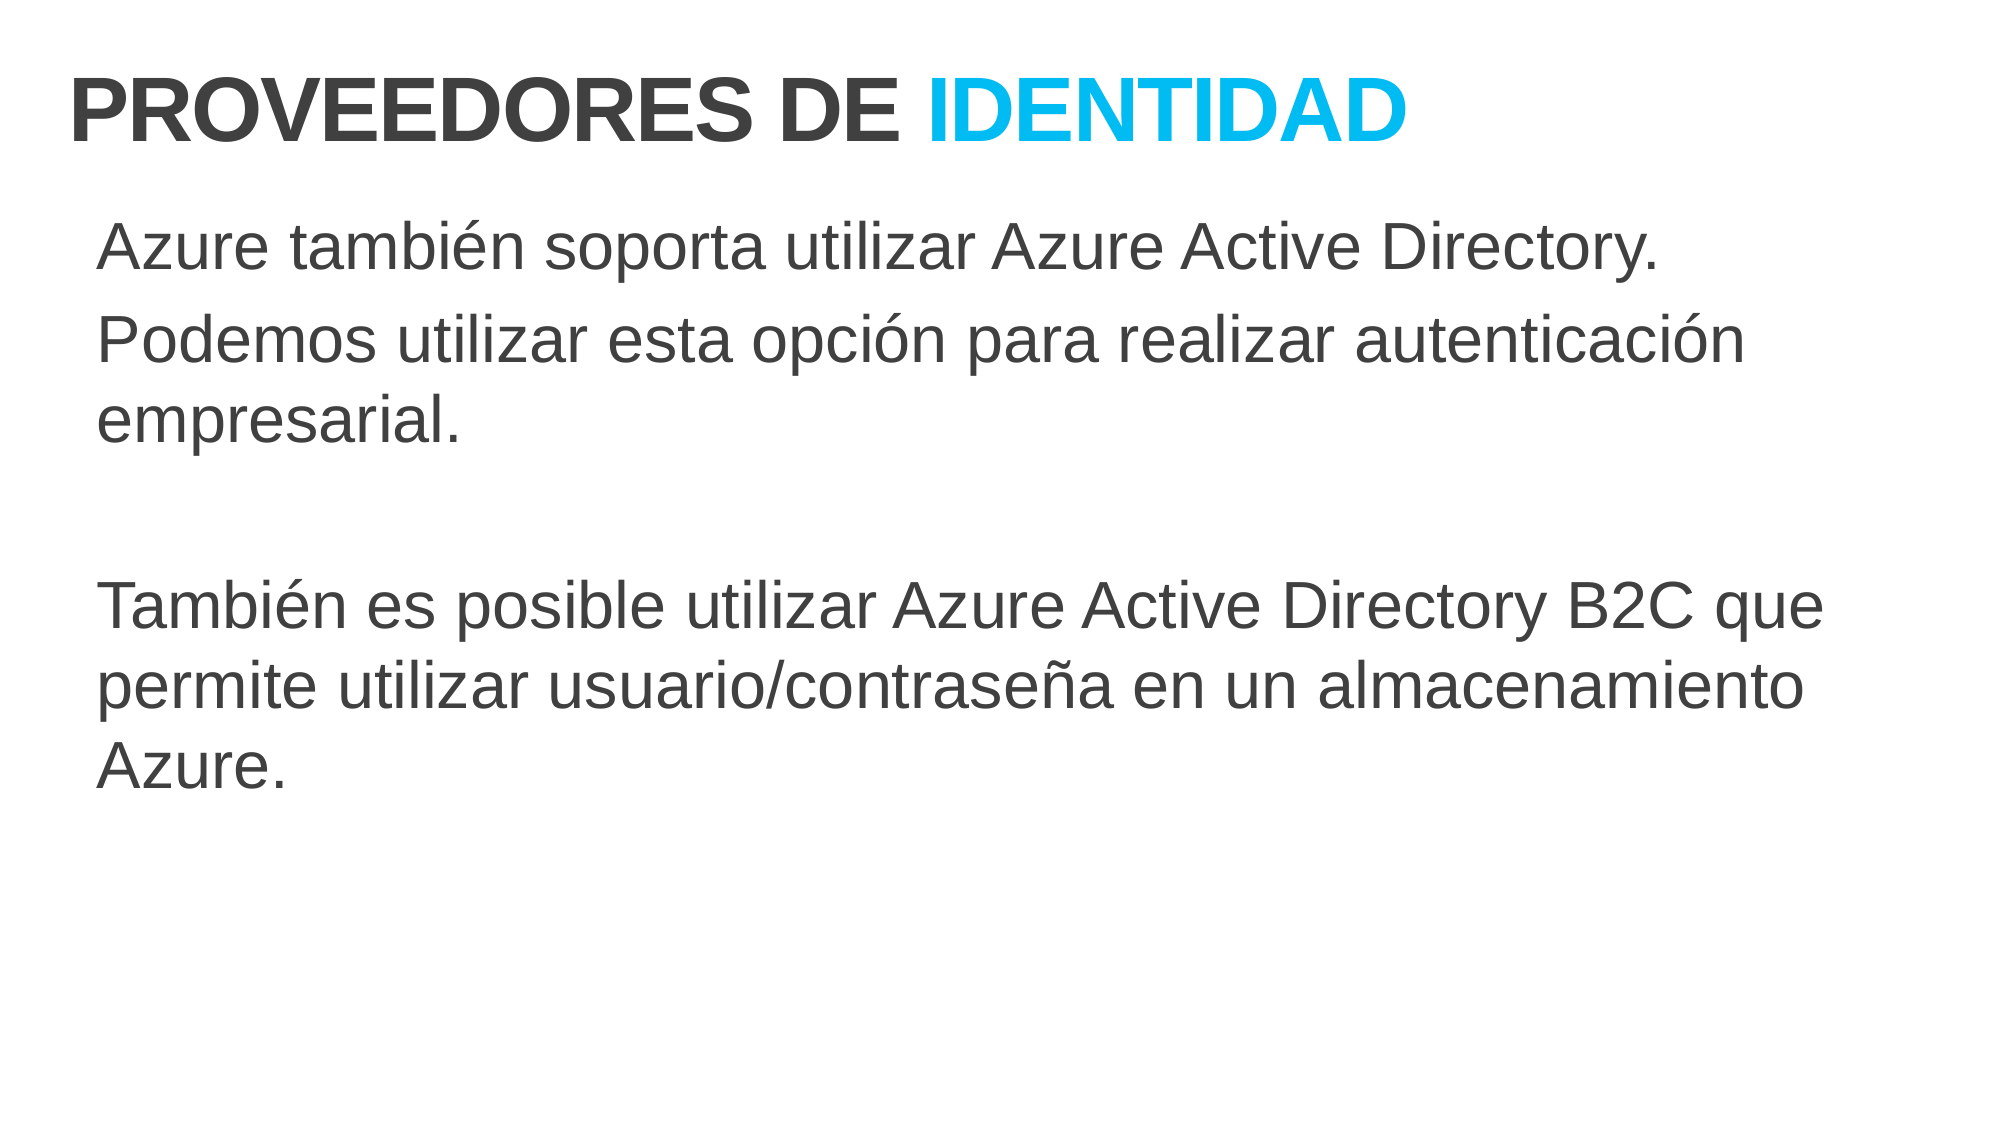

# PROVEEDORES DE IDENTIDAD
Azure también soporta utilizar Azure Active Directory.
Podemos utilizar esta opción para realizar autenticación empresarial.

También es posible utilizar Azure Active Directory B2C que permite utilizar usuario/contraseña en un almacenamiento Azure.